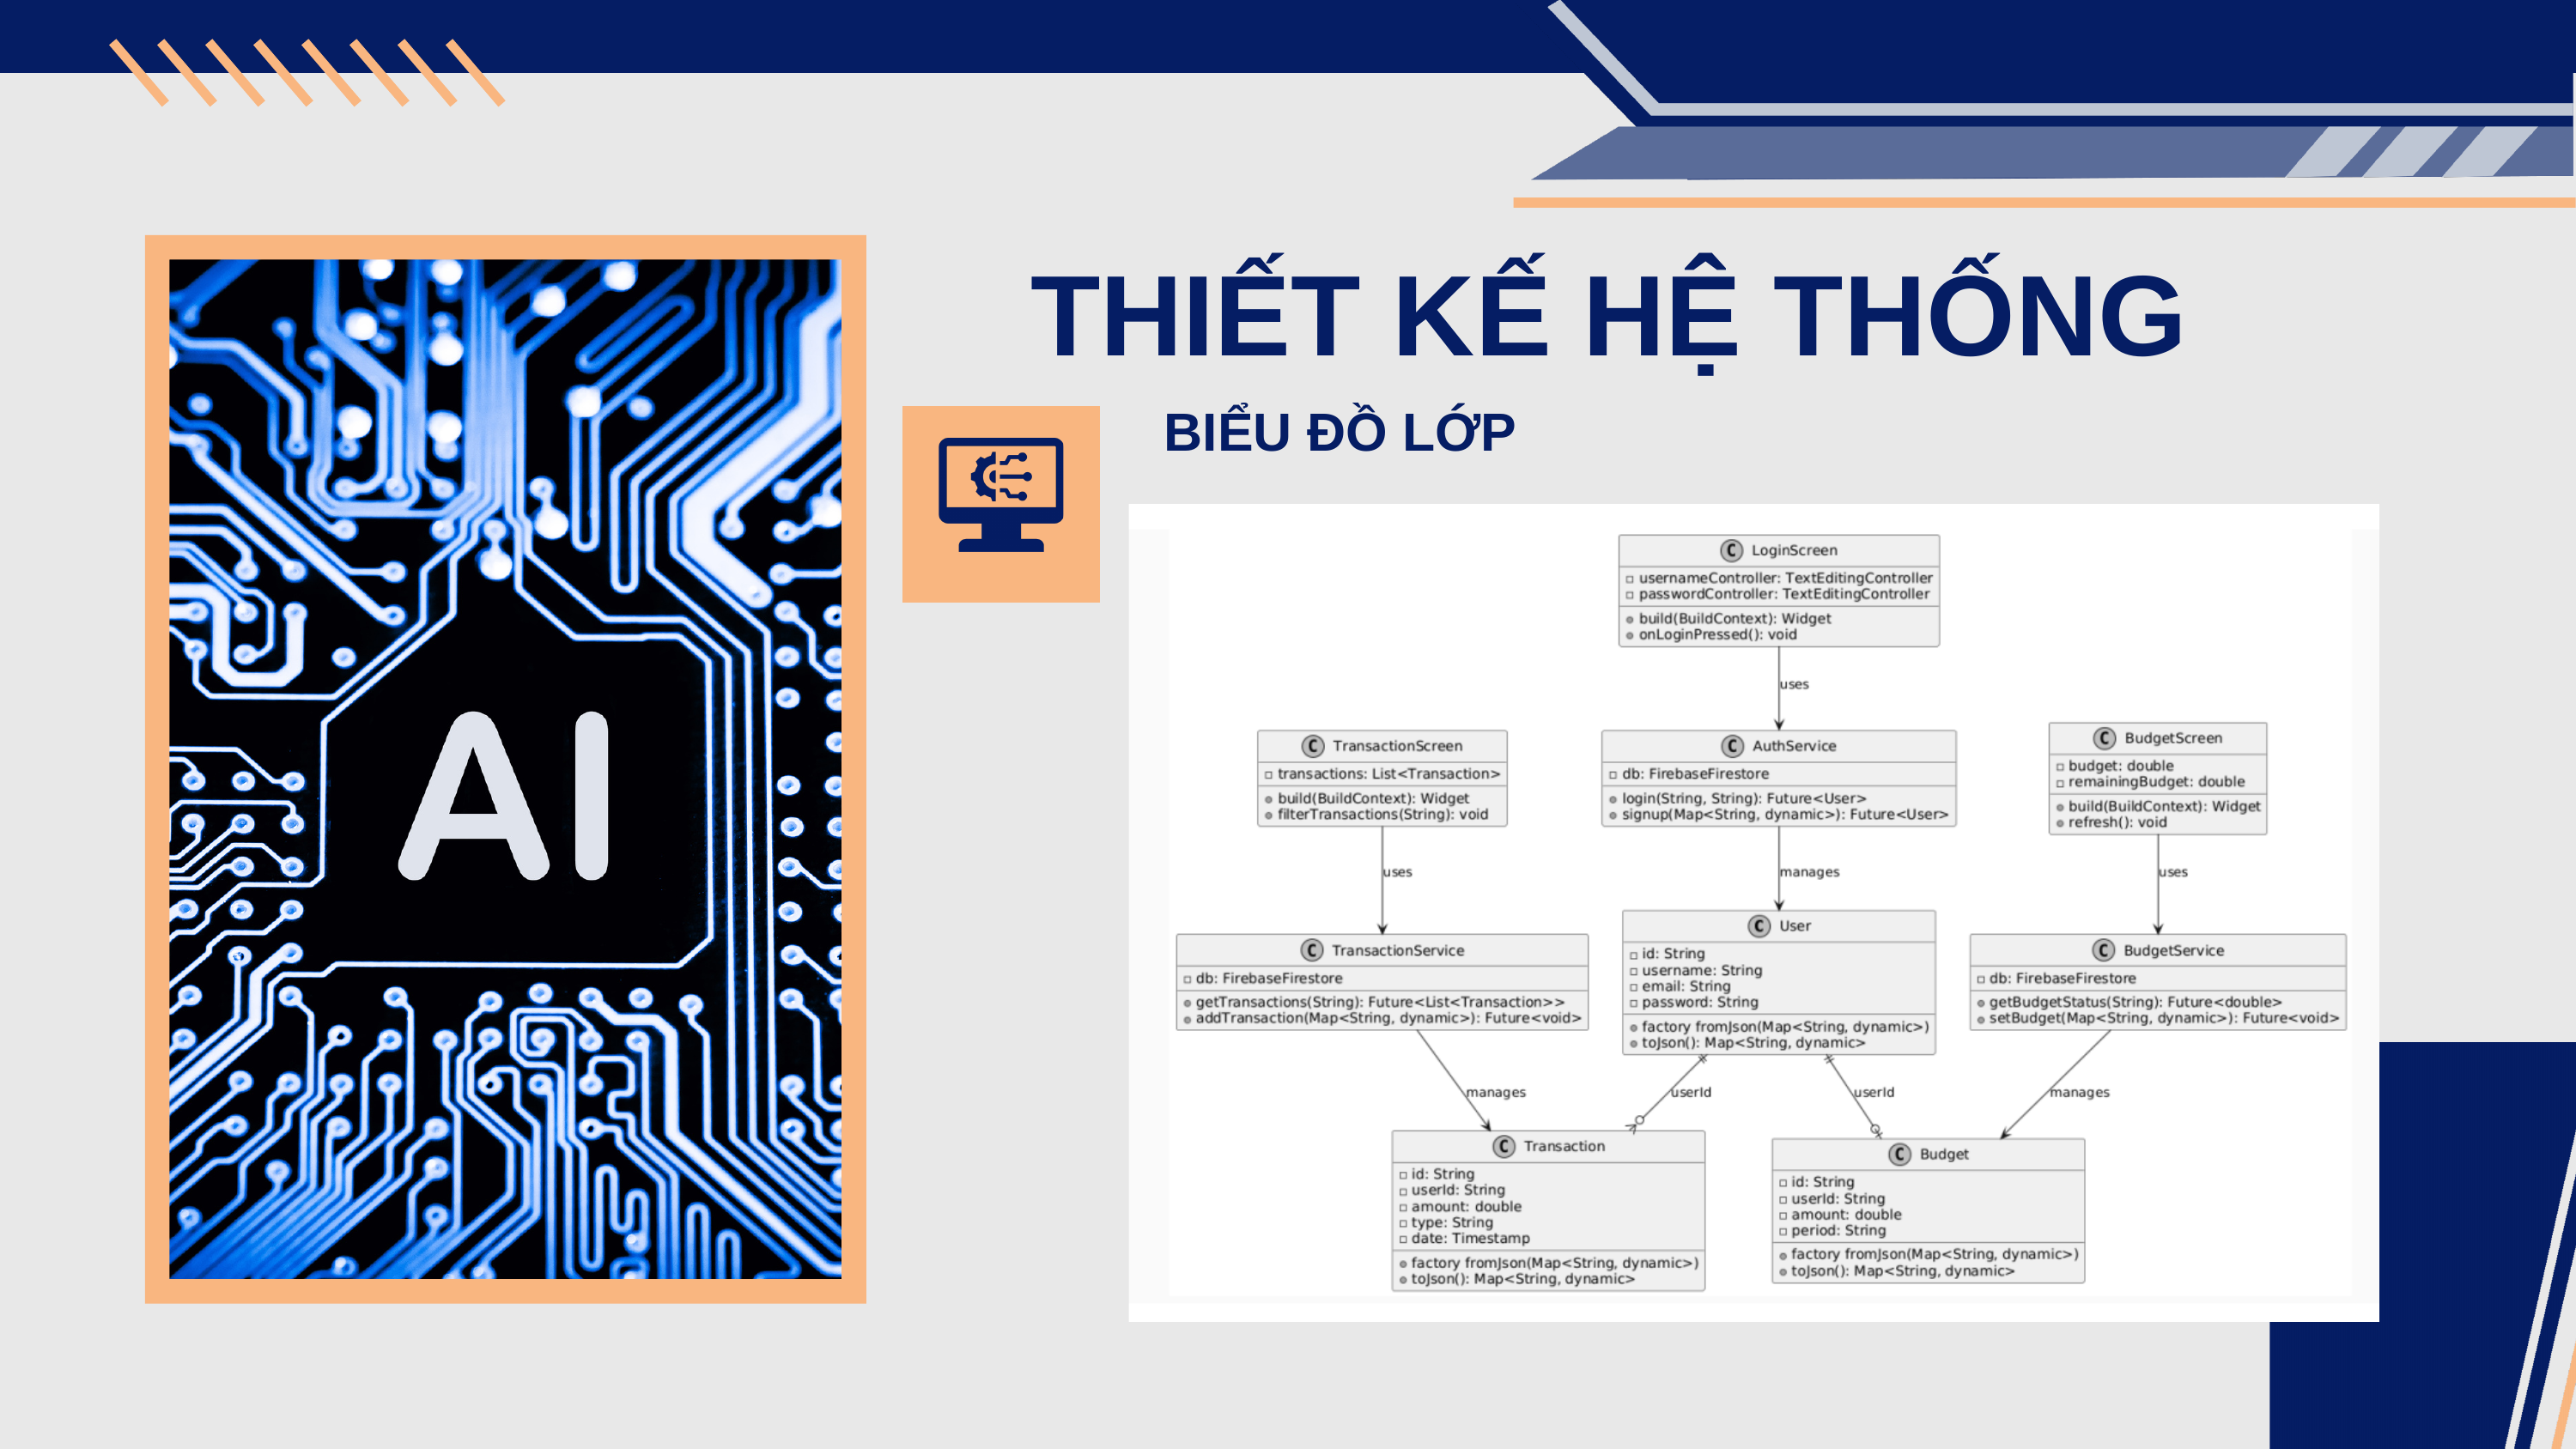

THIẾT KẾ HỆ THỐNG

BIỂU ĐỒ LỚP